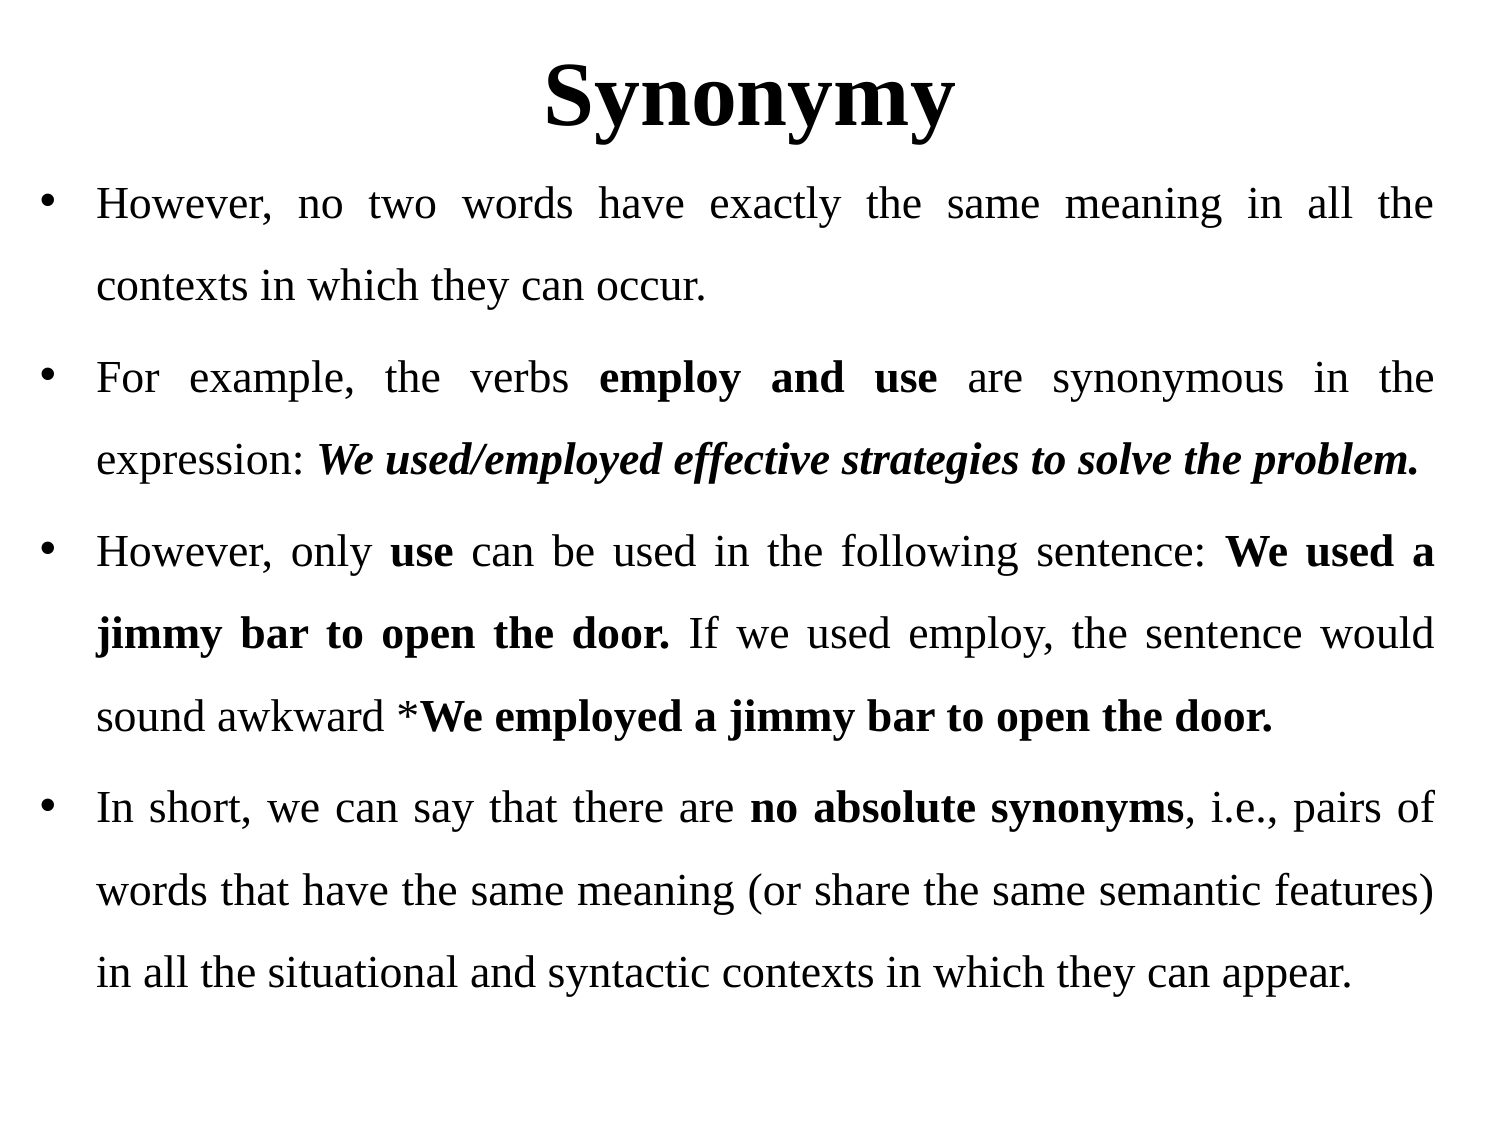

# Synonymy
However, no two words have exactly the same meaning in all the contexts in which they can occur.
For example, the verbs employ and use are synonymous in the expression: We used/employed effective strategies to solve the problem.
However, only use can be used in the following sentence: We used a jimmy bar to open the door. If we used employ, the sentence would sound awkward *We employed a jimmy bar to open the door.
In short, we can say that there are no absolute synonyms, i.e., pairs of words that have the same meaning (or share the same semantic features) in all the situational and syntactic contexts in which they can appear.